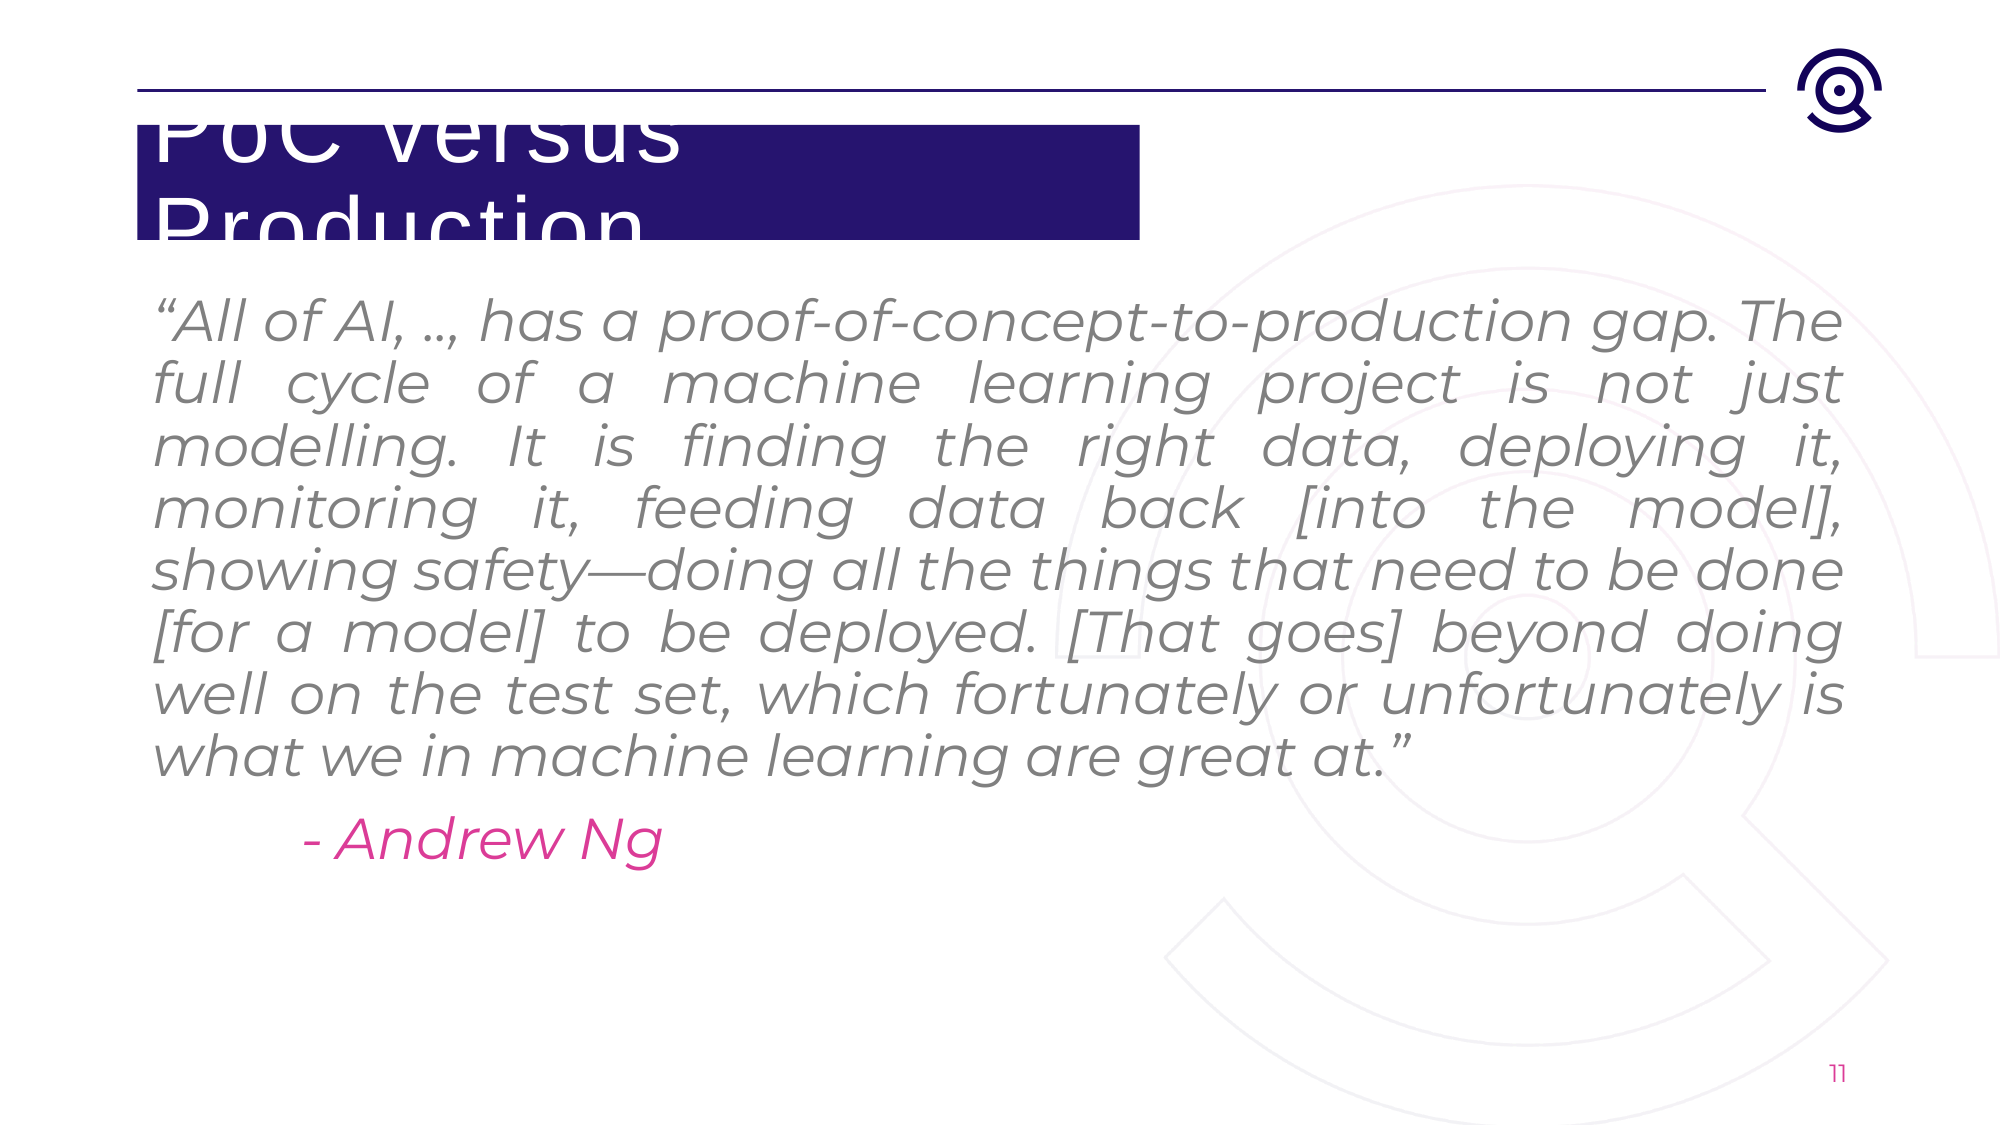

# PoC versus Production
“All of AI, .., has a proof-of-concept-to-production gap. The full cycle of a machine learning project is not just modelling. It is finding the right data, deploying it, monitoring it, feeding data back [into the model], showing safety—doing all the things that need to be done [for a model] to be deployed. [That goes] beyond doing well on the test set, which fortunately or unfortunately is what we in machine learning are great at.”
									- Andrew Ng
11